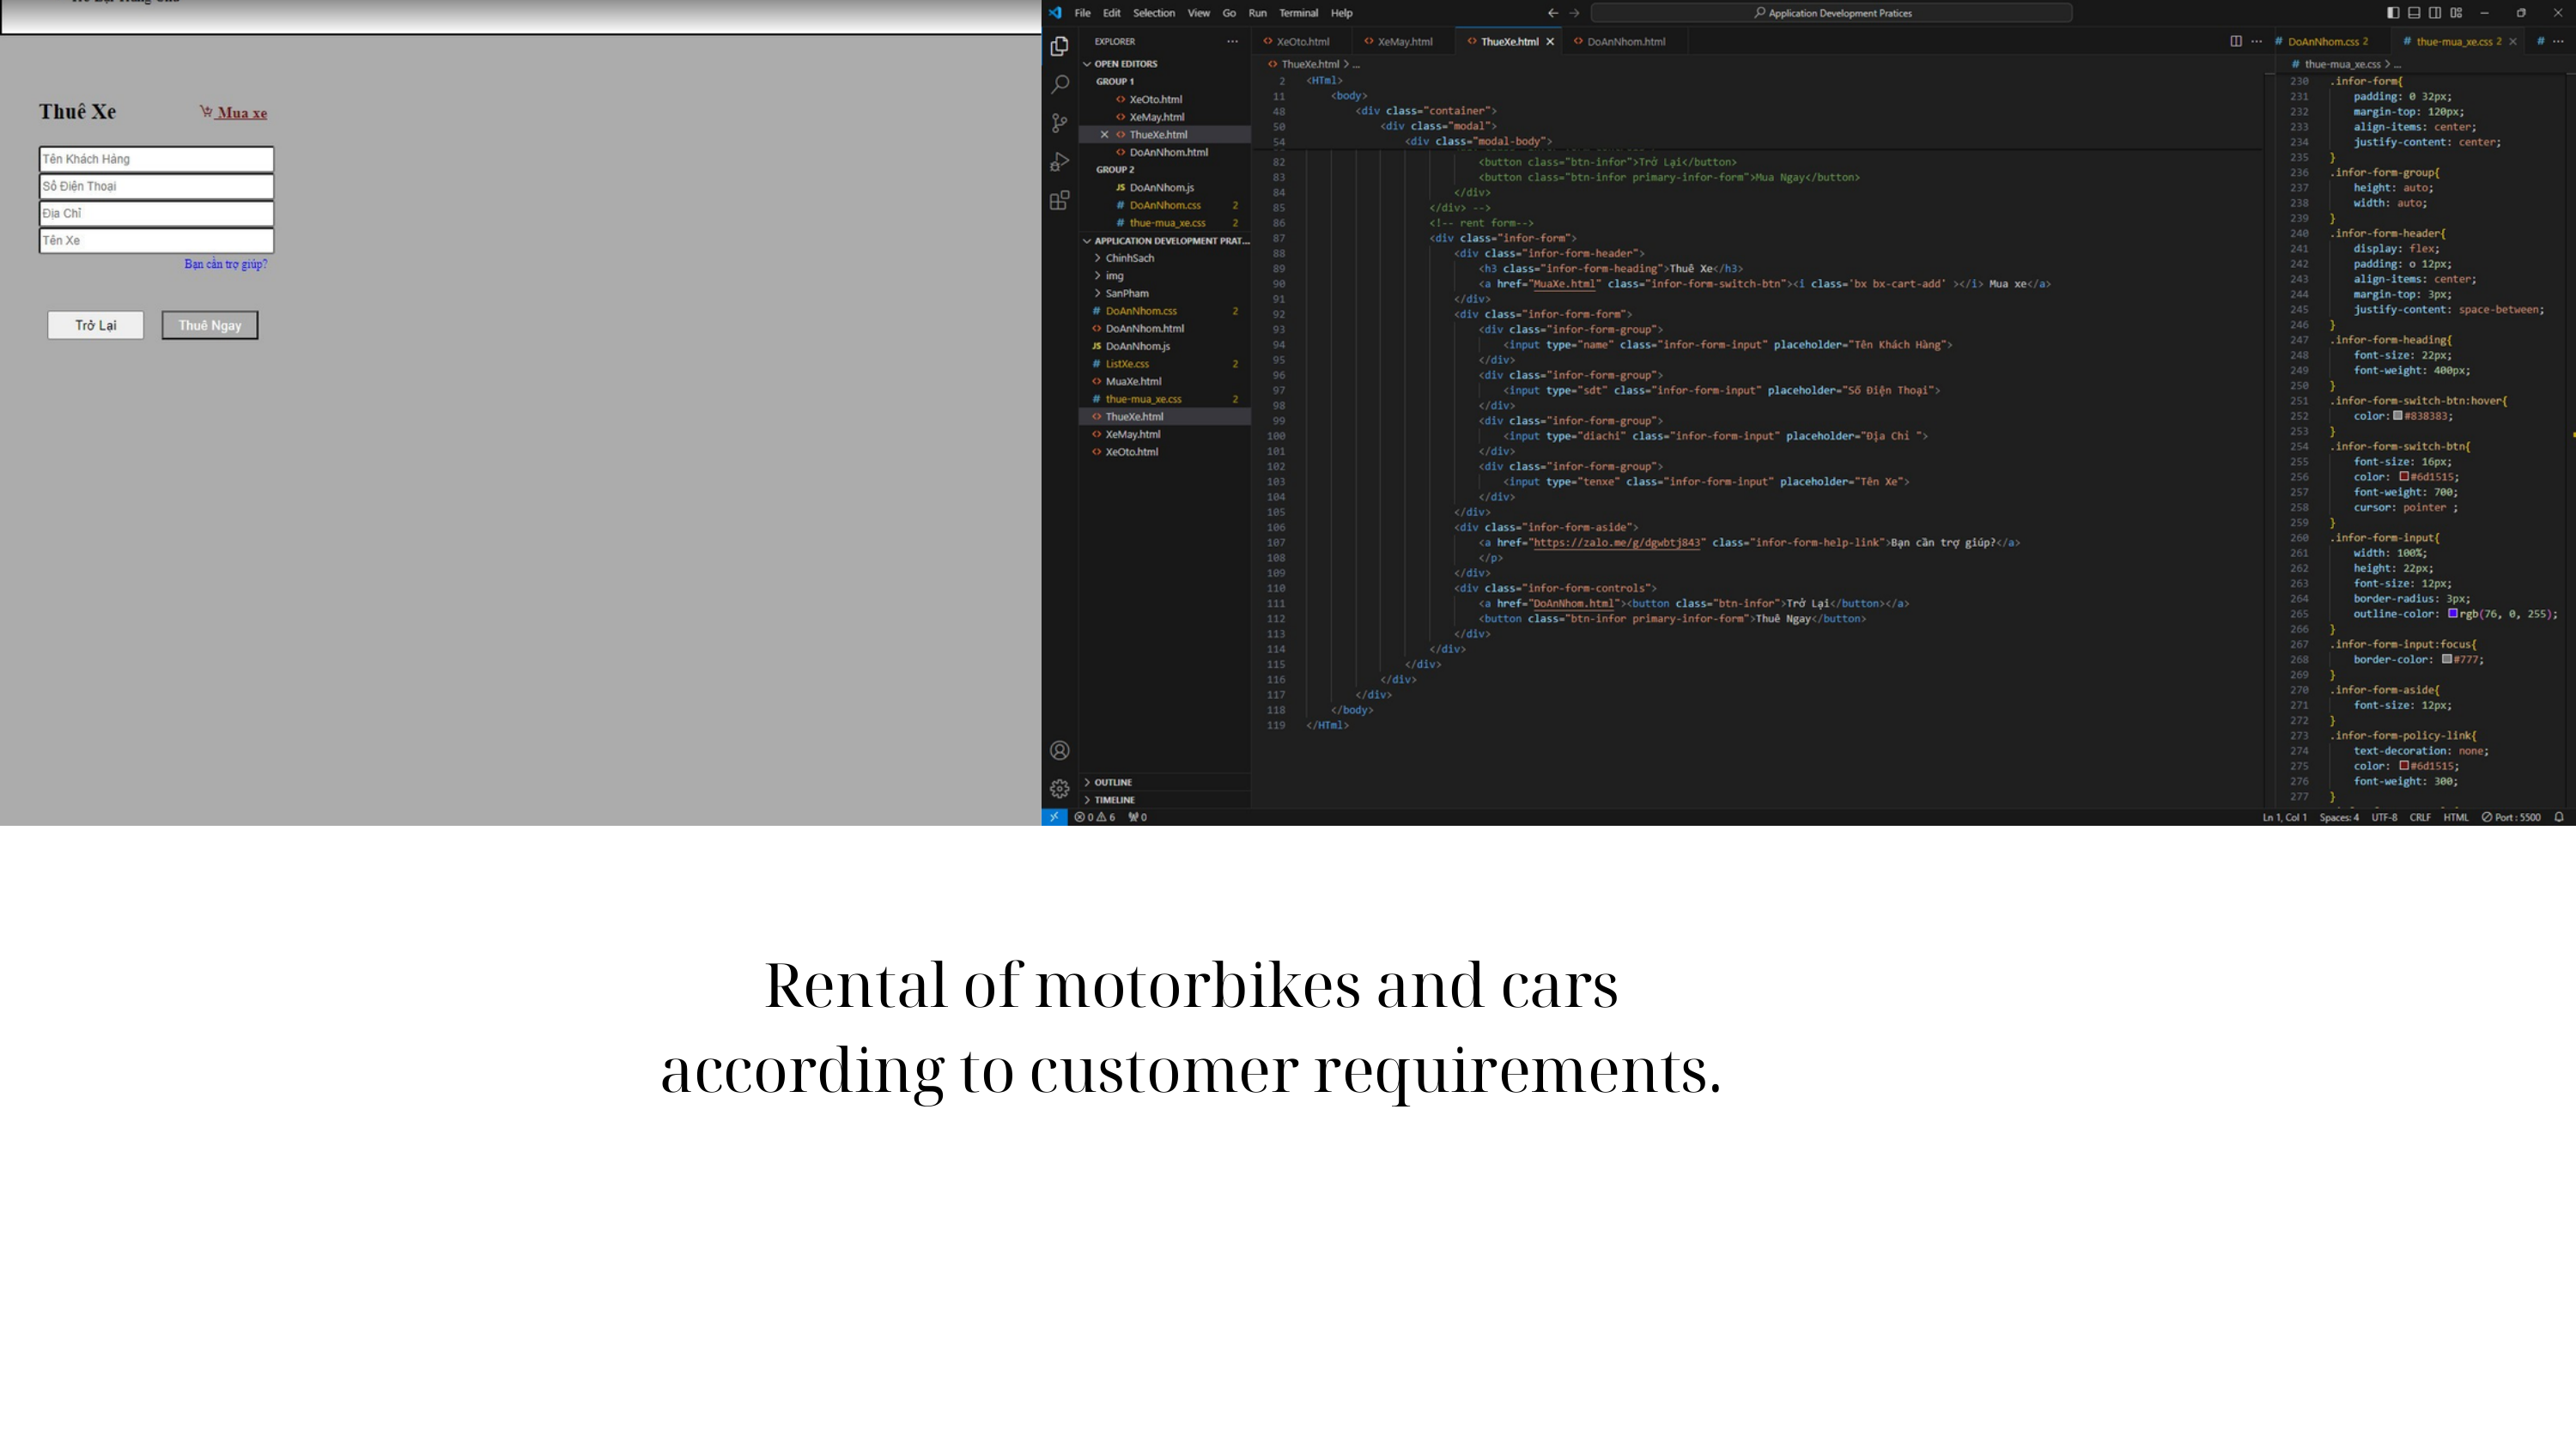

Rental of motorbikes and cars according to customer requirements.